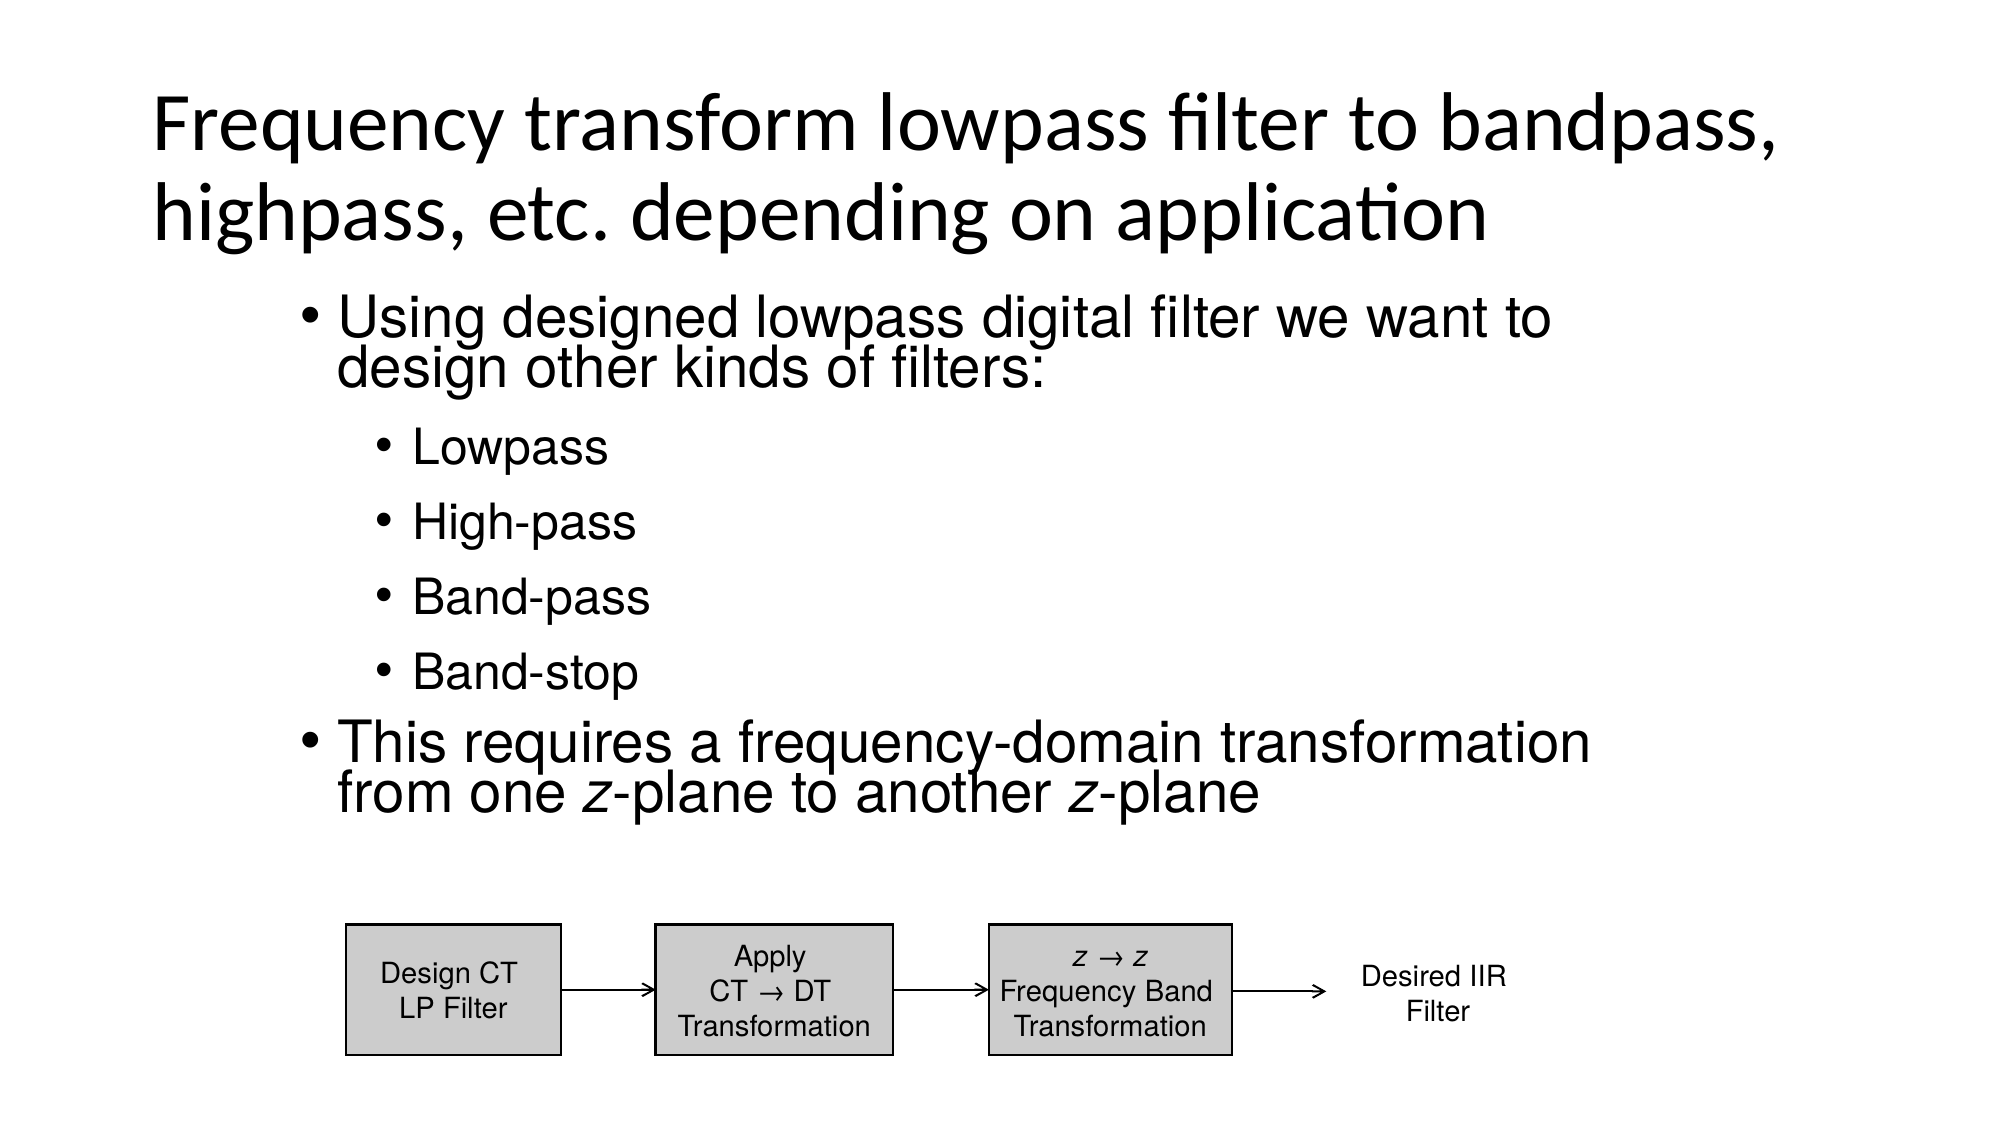

# Frequency transform lowpass filter to bandpass, highpass, etc. depending on application
Using designed lowpass digital filter we want to design other kinds of filters:
Lowpass
High-pass
Band-pass
Band-stop
This requires a frequency-domain transformation from one z-plane to another z-plane
Design CT
LP Filter
Apply
CT → DT
Transformation
z → z
Frequency Band
Transformation
Desired IIR
Filter